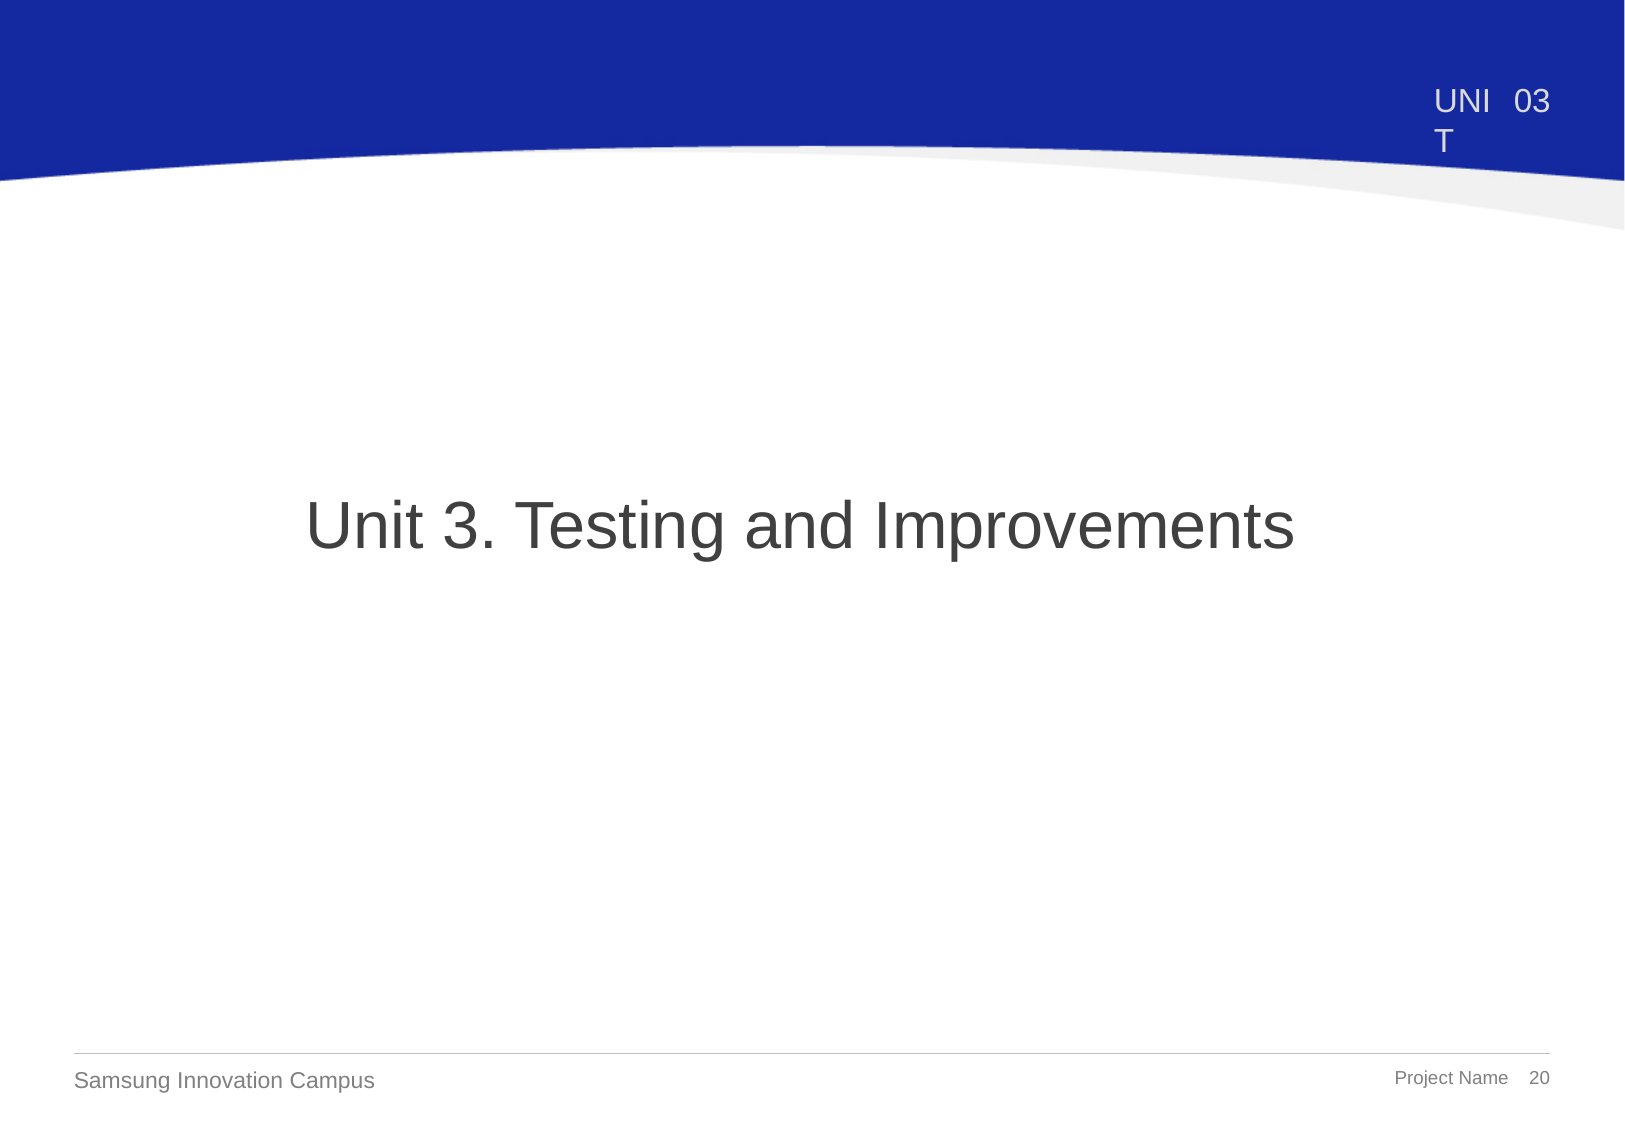

UNIT
03
# Unit 3. Testing and Improvements